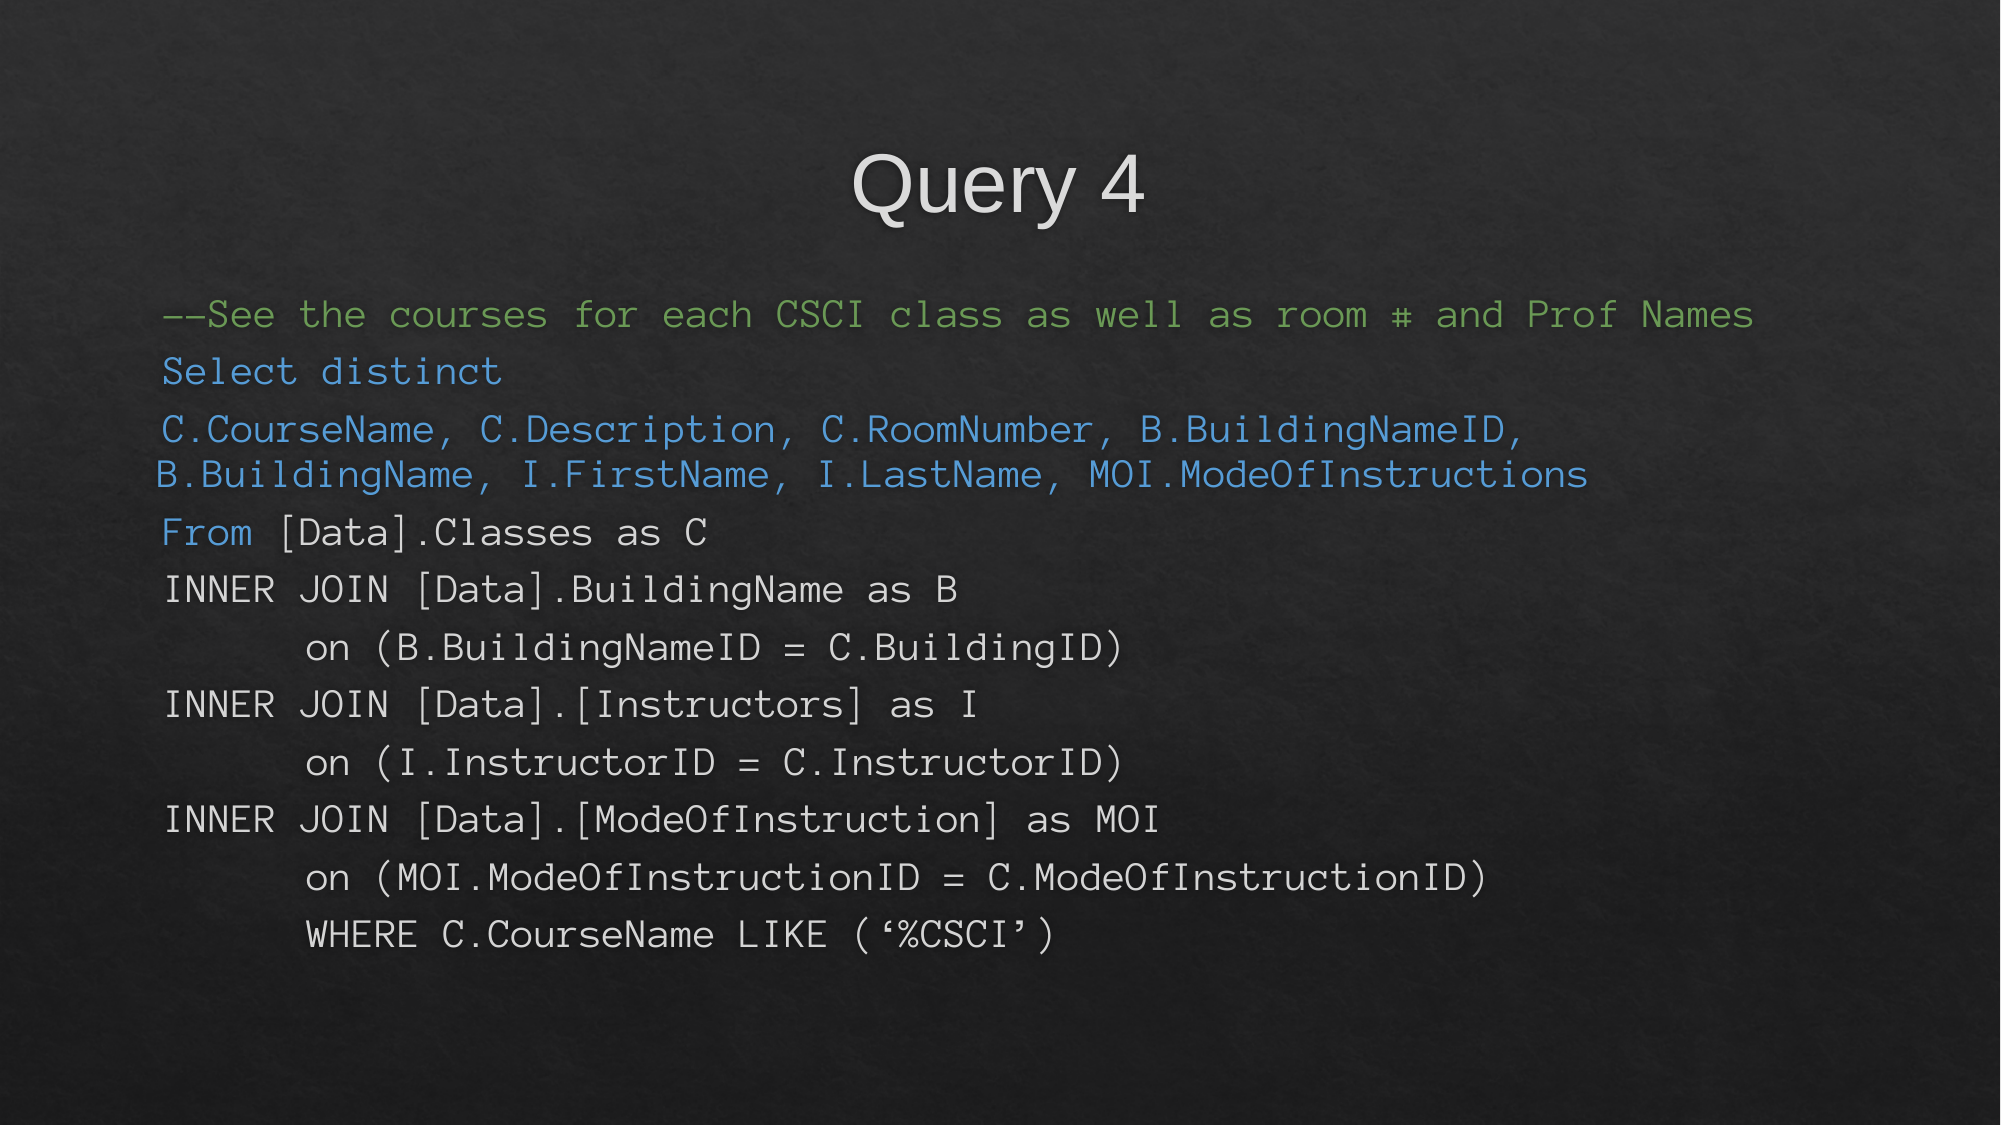

# Query 4
--See the courses for each CSCI class as well as room # and Prof Names
Select distinct
C.CourseName, C.Description, C.RoomNumber, B.BuildingNameID, B.BuildingName, I.FirstName, I.LastName, MOI.ModeOfInstructions
From [Data].Classes as C
INNER JOIN [Data].BuildingName as B
	on (B.BuildingNameID = C.BuildingID)
INNER JOIN [Data].[Instructors] as I
	on (I.InstructorID = C.InstructorID)
INNER JOIN [Data].[ModeOfInstruction] as MOI
	on (MOI.ModeOfInstructionID = C.ModeOfInstructionID)
	WHERE C.CourseName LIKE (‘%CSCI’)